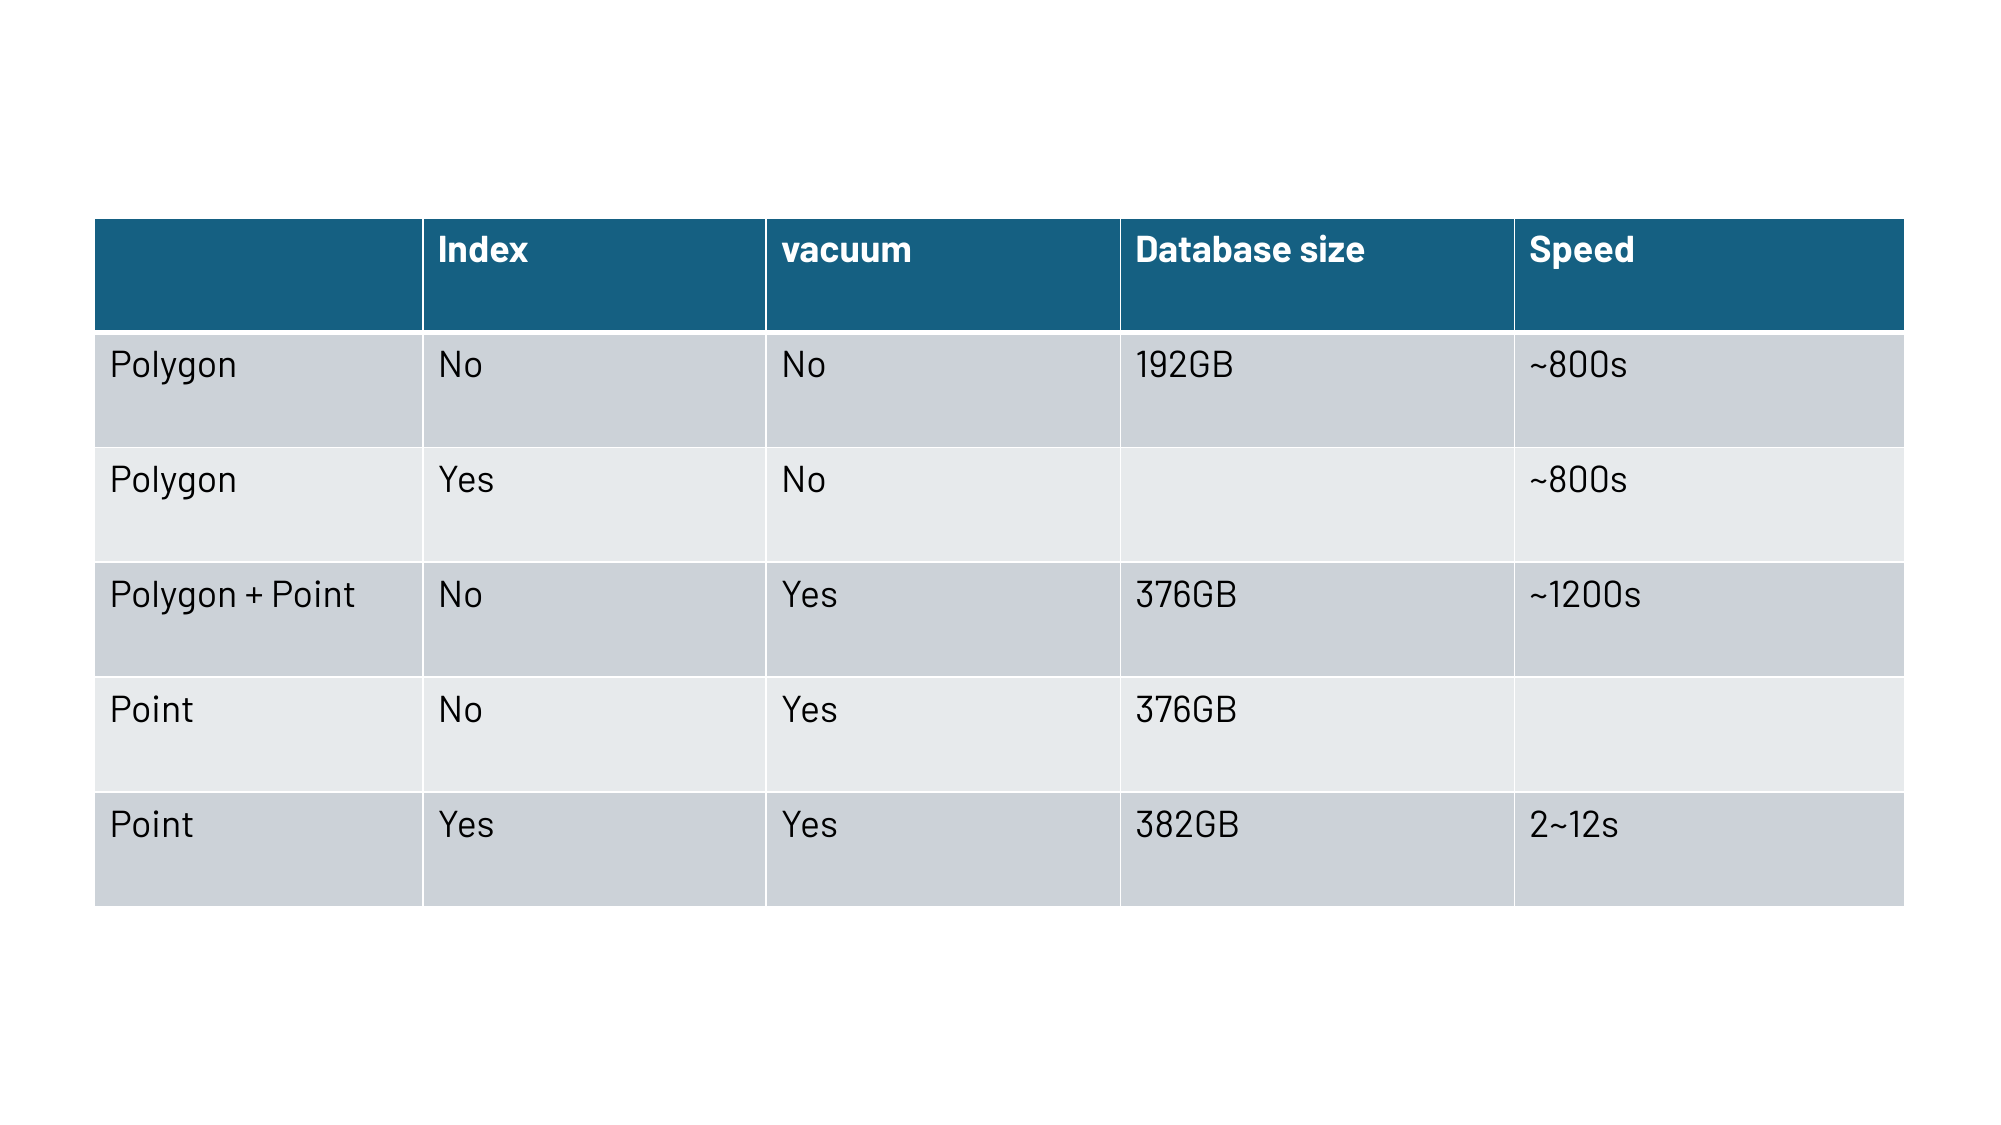

|  | Index | vacuum | Database size | Speed |
| --- | --- | --- | --- | --- |
| Polygon | No | No | 192GB | ~800s |
| Polygon | Yes | No |  | ~800s |
| Polygon + Point | No | Yes | 376GB | ~1200s |
| Point | No | Yes | 376GB |  |
| Point | Yes | Yes | 382GB | 2~12s |